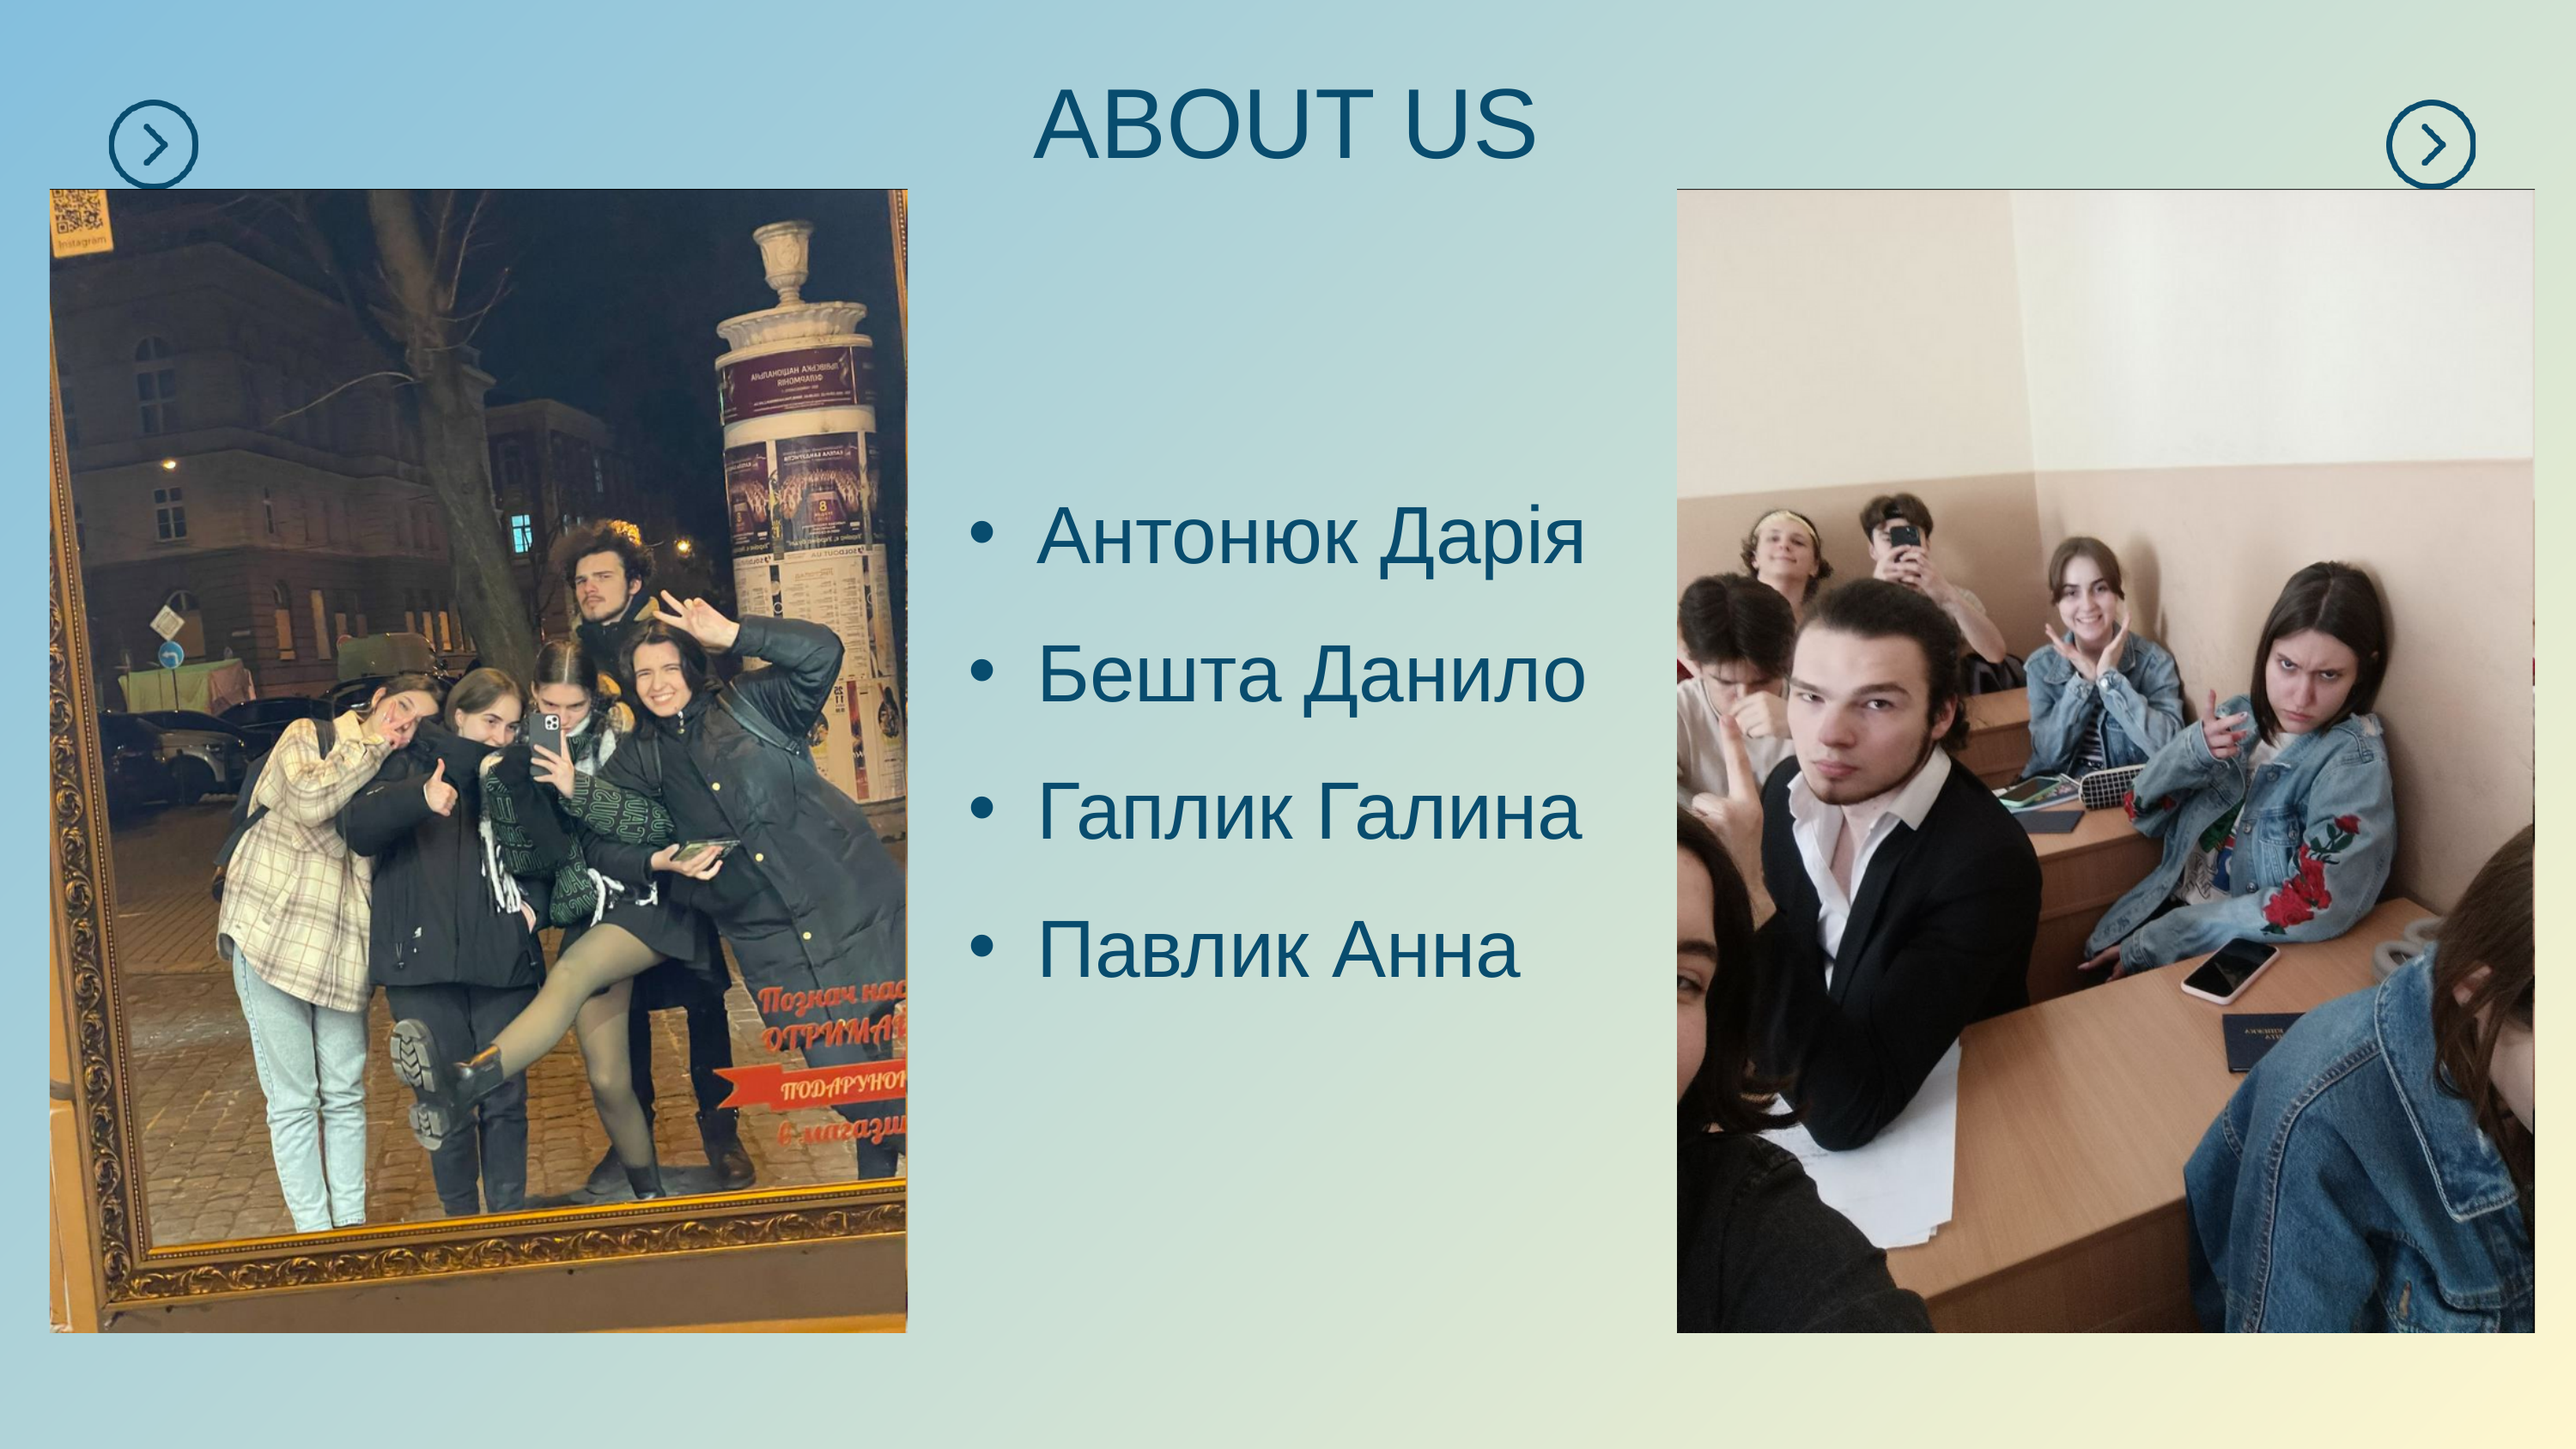

ABOUT US

Антонюк Дарія
Бешта Данило
Гаплик Галина
Павлик Анна